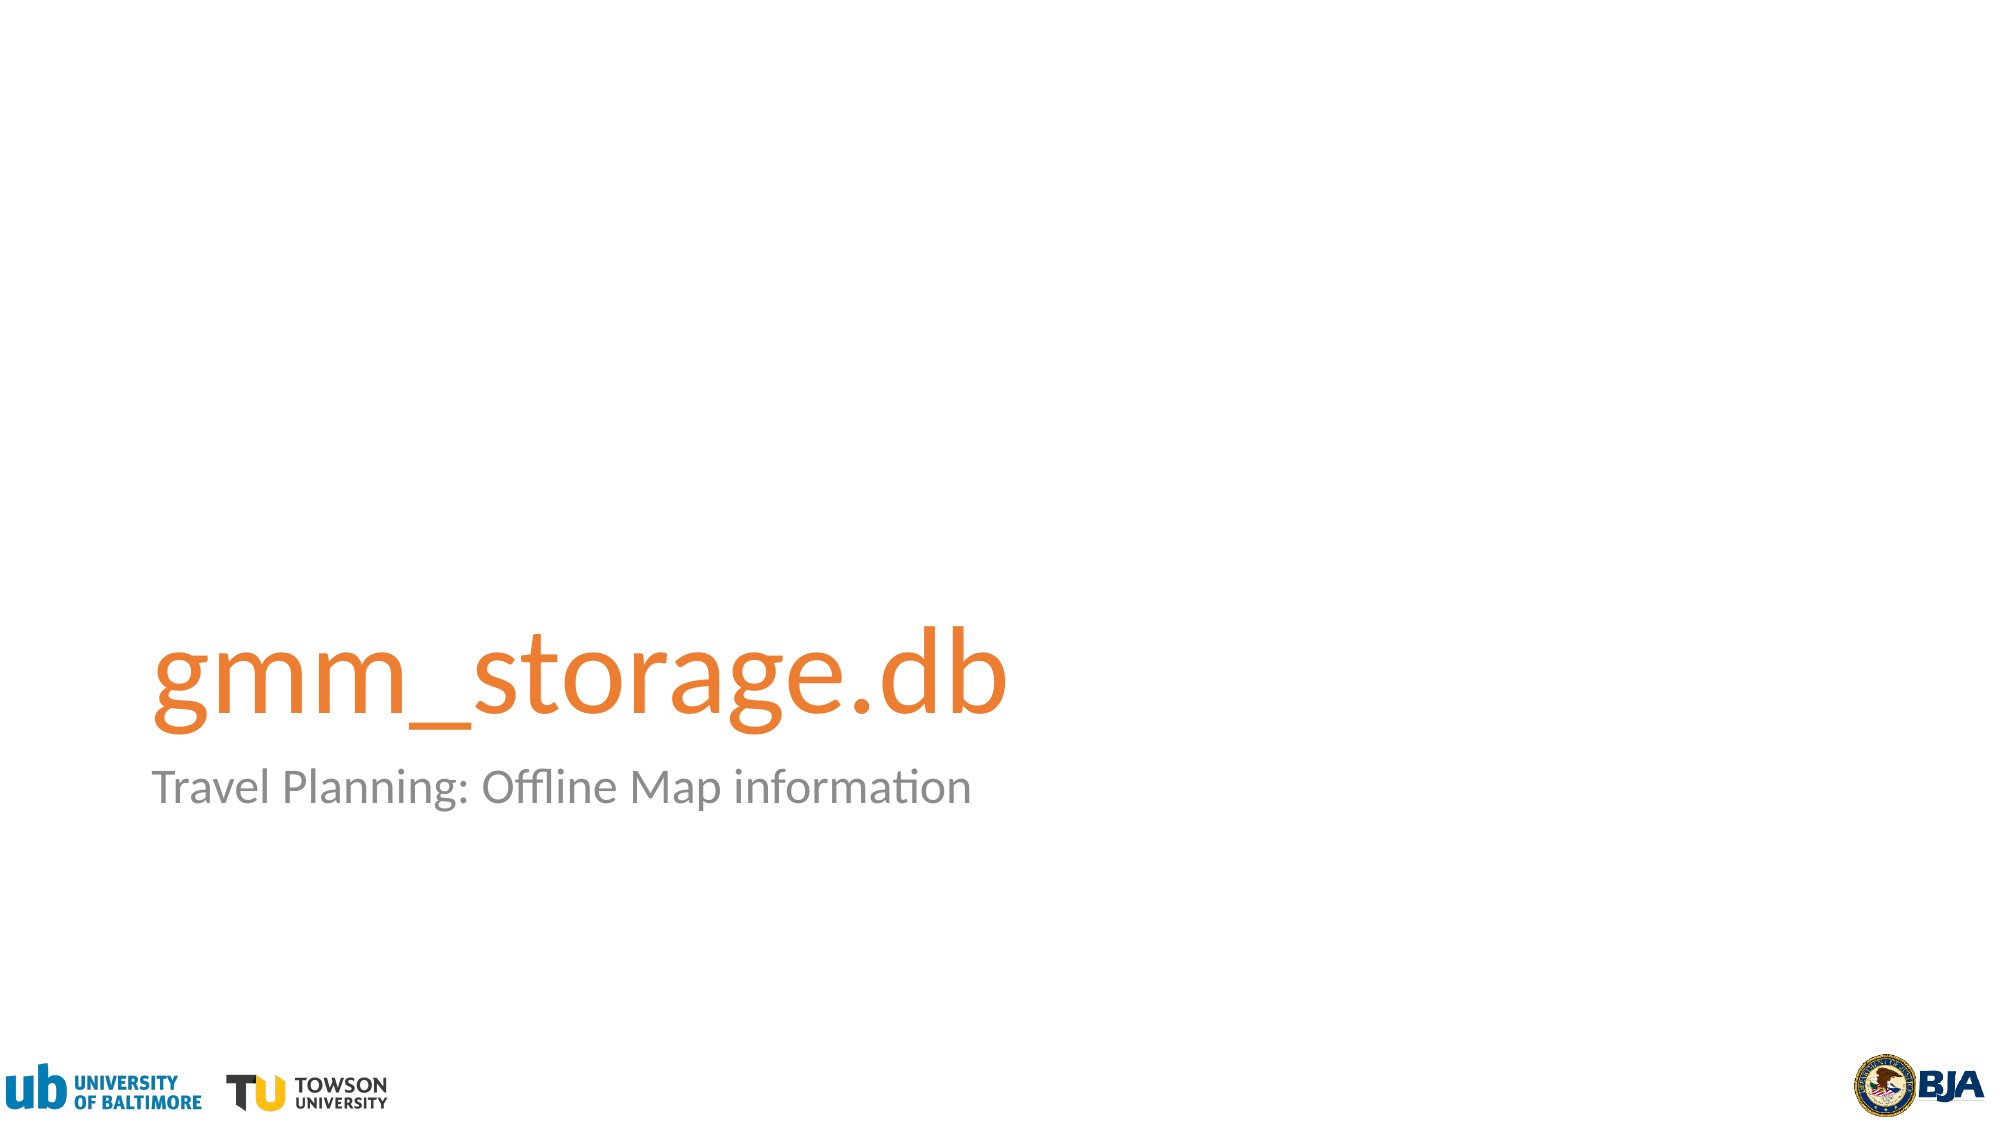

# gmm_storage.db
Travel Planning: Offline Map information